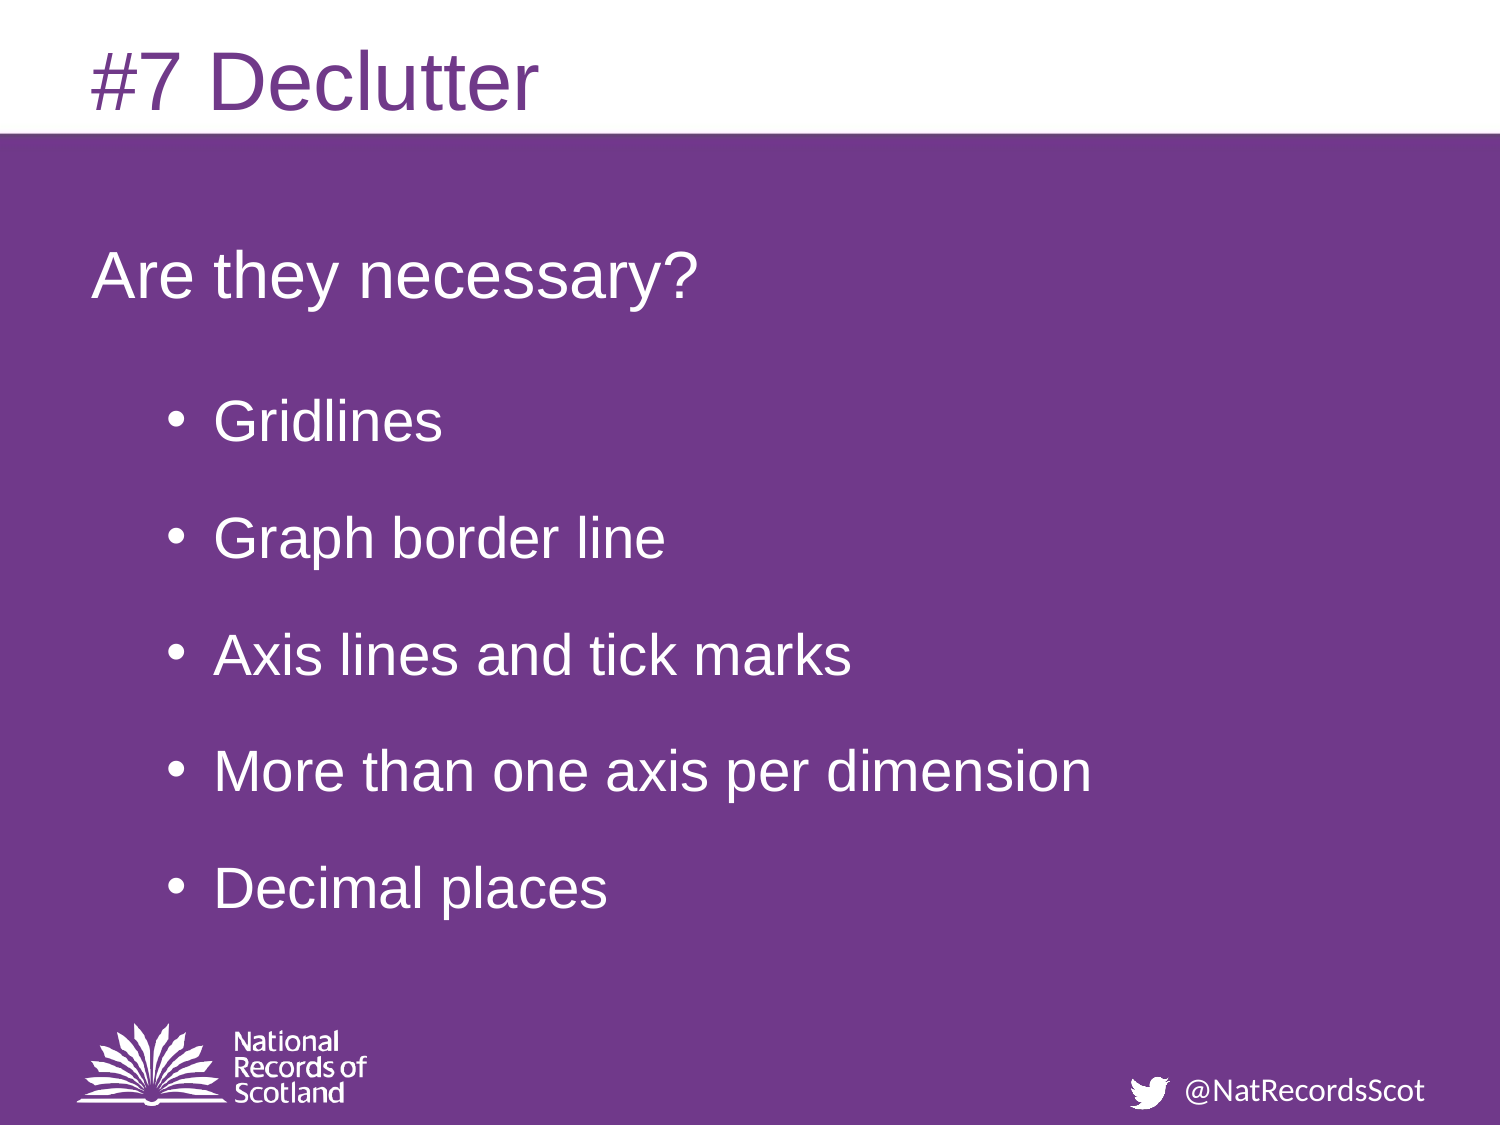

# #7 Declutter
Are they necessary?
Gridlines
Graph border line
Axis lines and tick marks
More than one axis per dimension
Decimal places